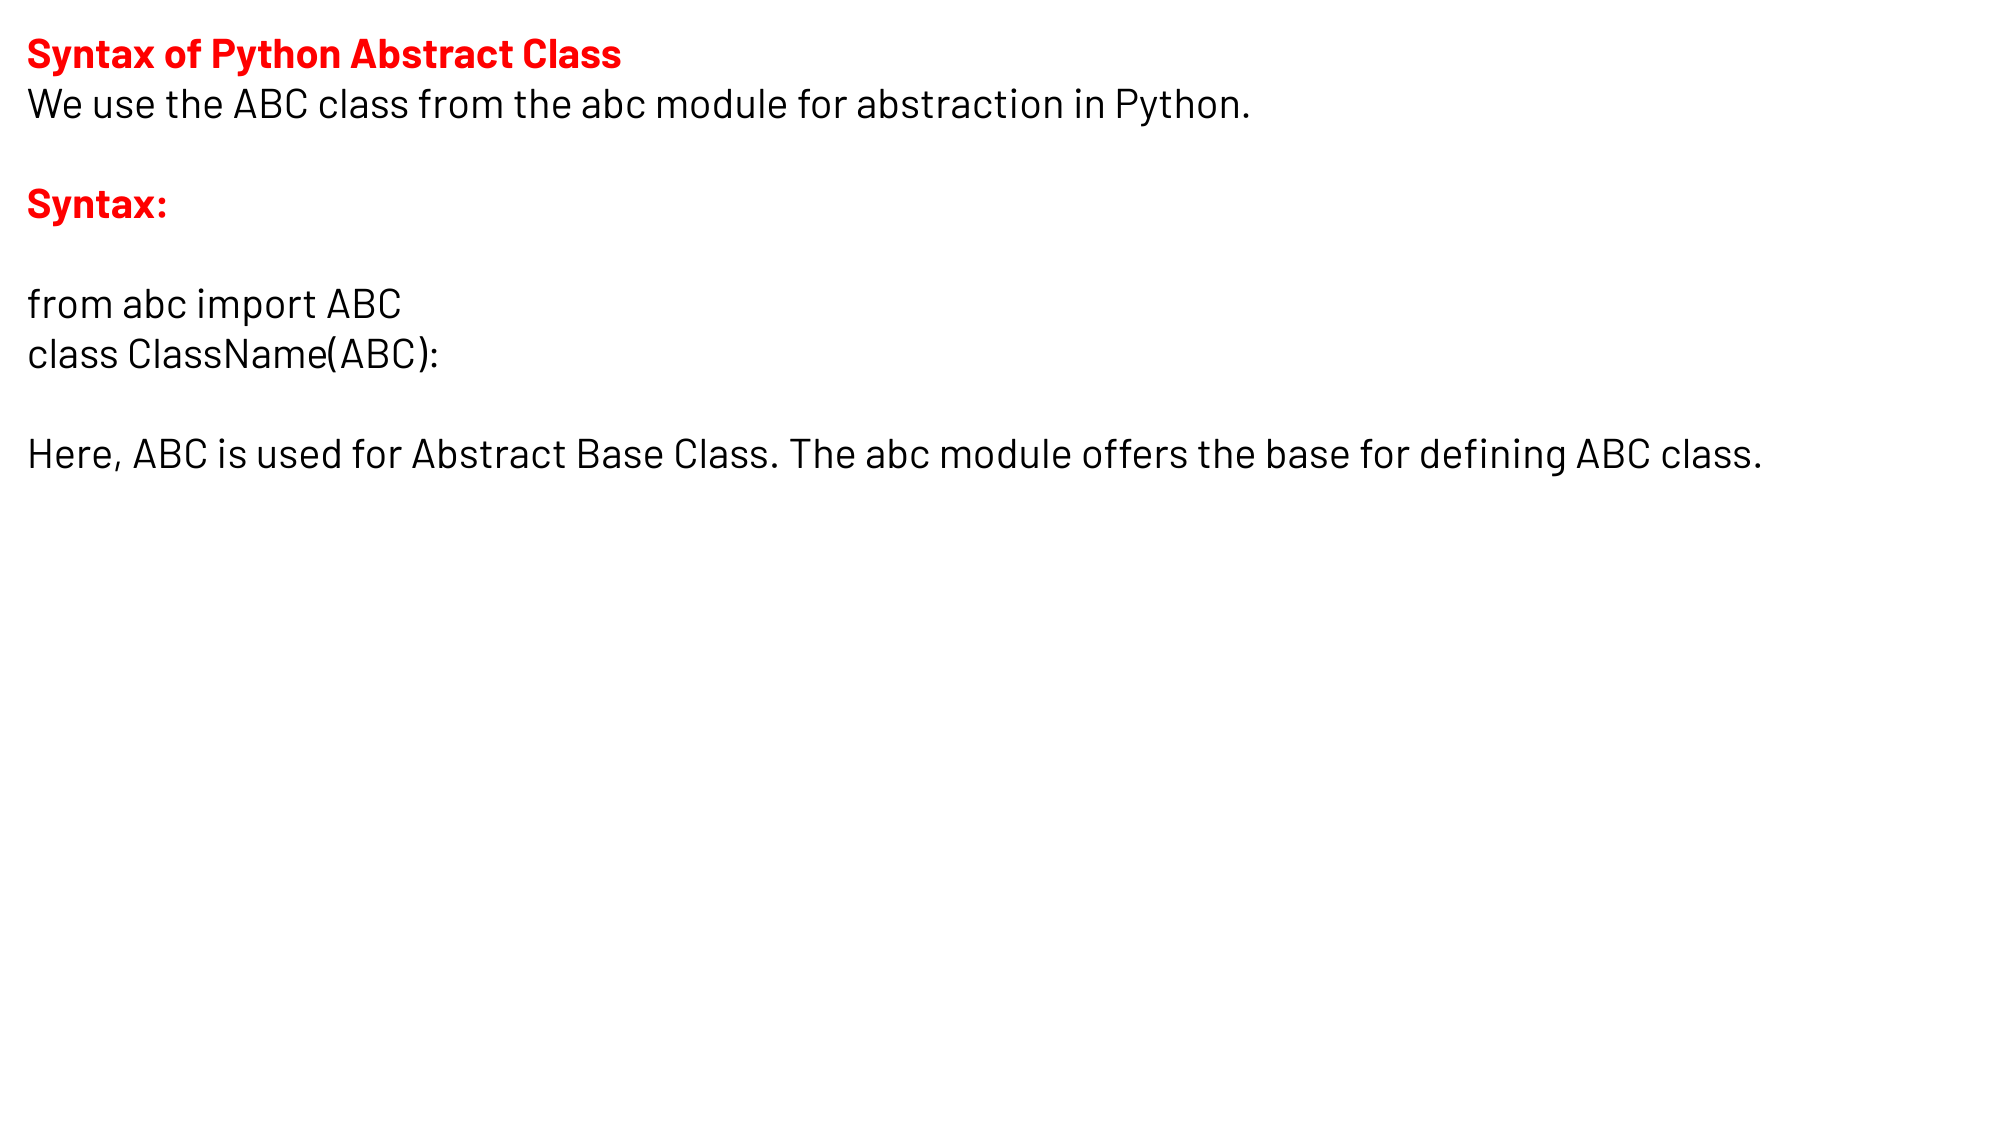

Syntax of Python Abstract Class
We use the ABC class from the abc module for abstraction in Python.

Syntax:

from abc import ABC
class ClassName(ABC):

Here, ABC is used for Abstract Base Class. The abc module offers the base for defining ABC class.